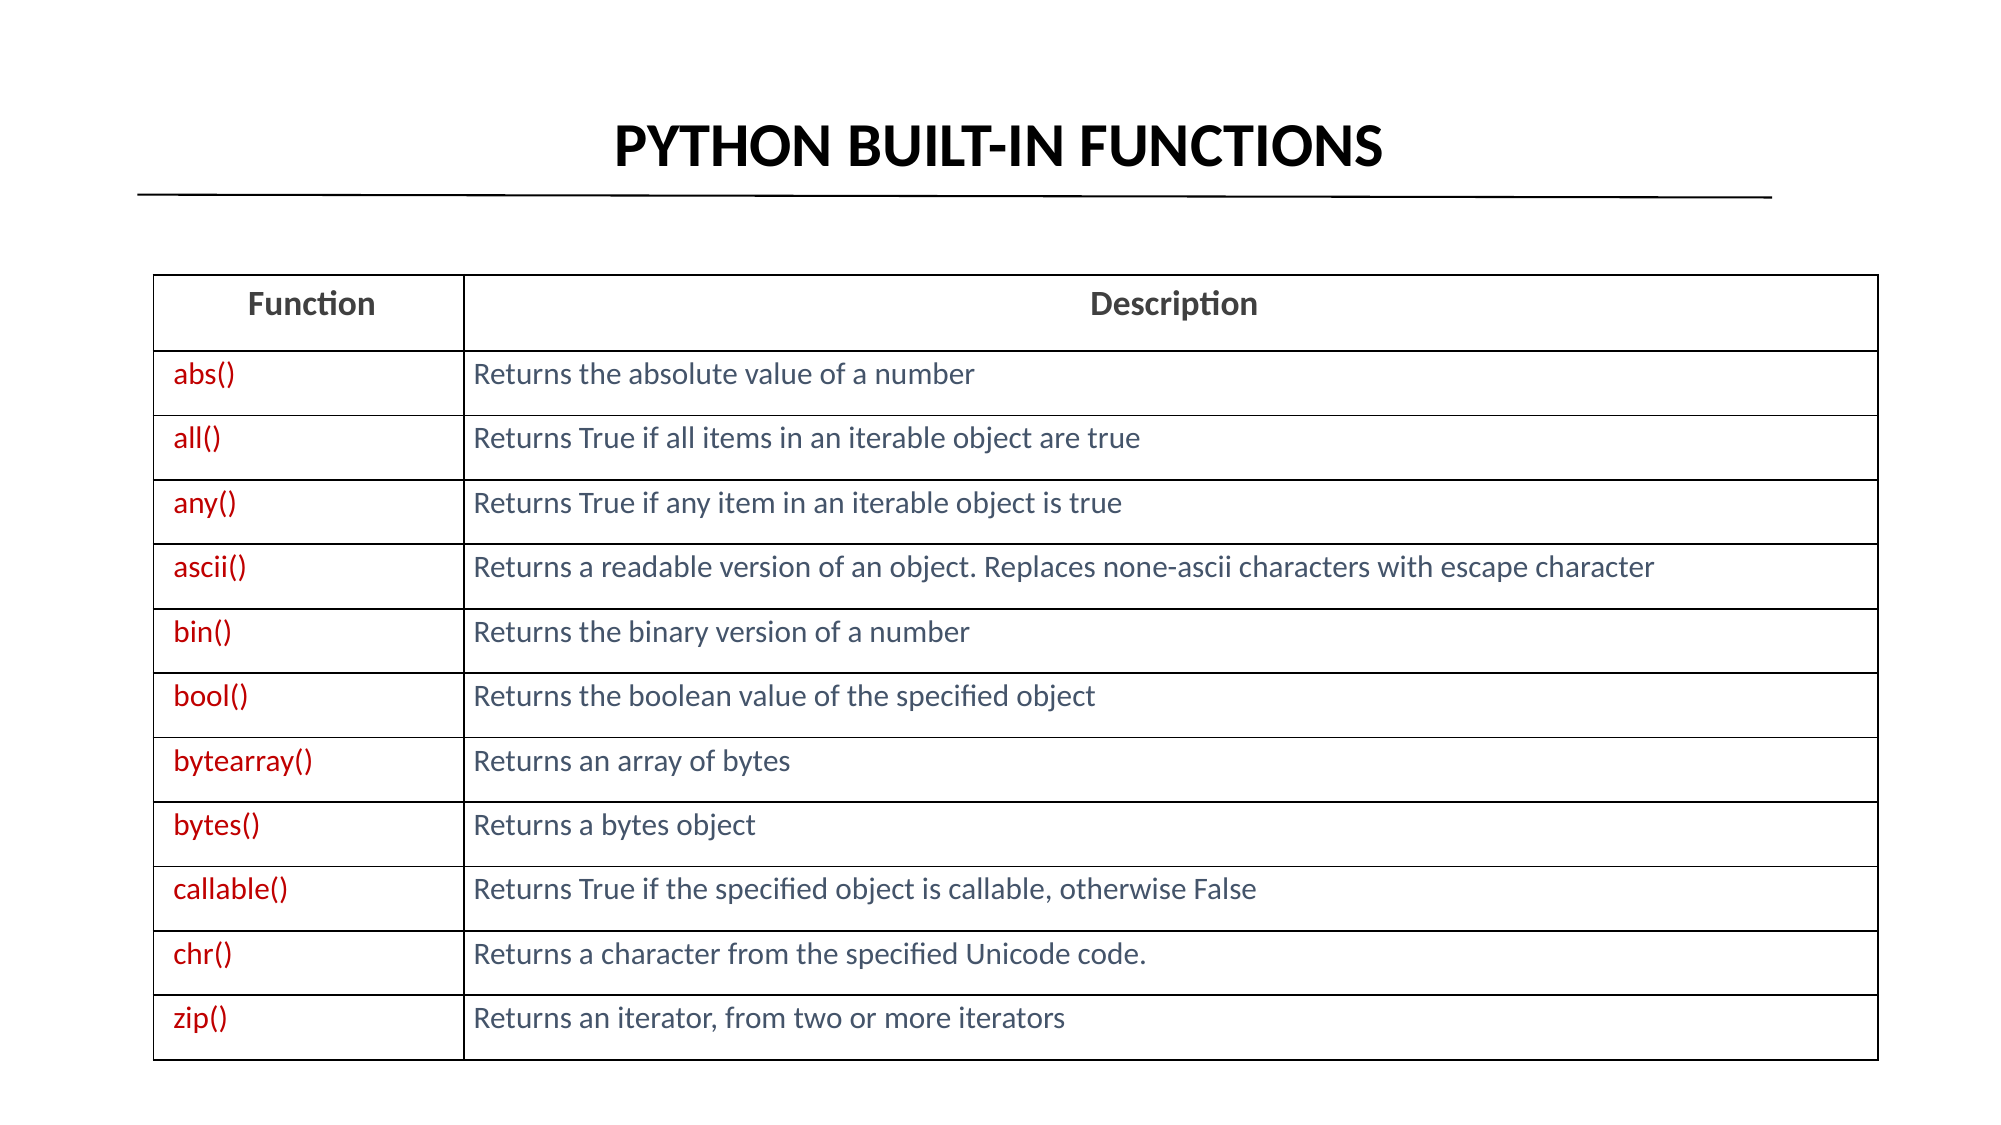

PYTHON BUILT-IN FUNCTIONS
| Function | Description |
| --- | --- |
| abs() | Returns the absolute value of a number |
| all() | Returns True if all items in an iterable object are true |
| any() | Returns True if any item in an iterable object is true |
| ascii() | Returns a readable version of an object. Replaces none-ascii characters with escape character |
| bin() | Returns the binary version of a number |
| bool() | Returns the boolean value of the specified object |
| bytearray() | Returns an array of bytes |
| bytes() | Returns a bytes object |
| callable() | Returns True if the specified object is callable, otherwise False |
| chr() | Returns a character from the specified Unicode code. |
| zip() | Returns an iterator, from two or more iterators |